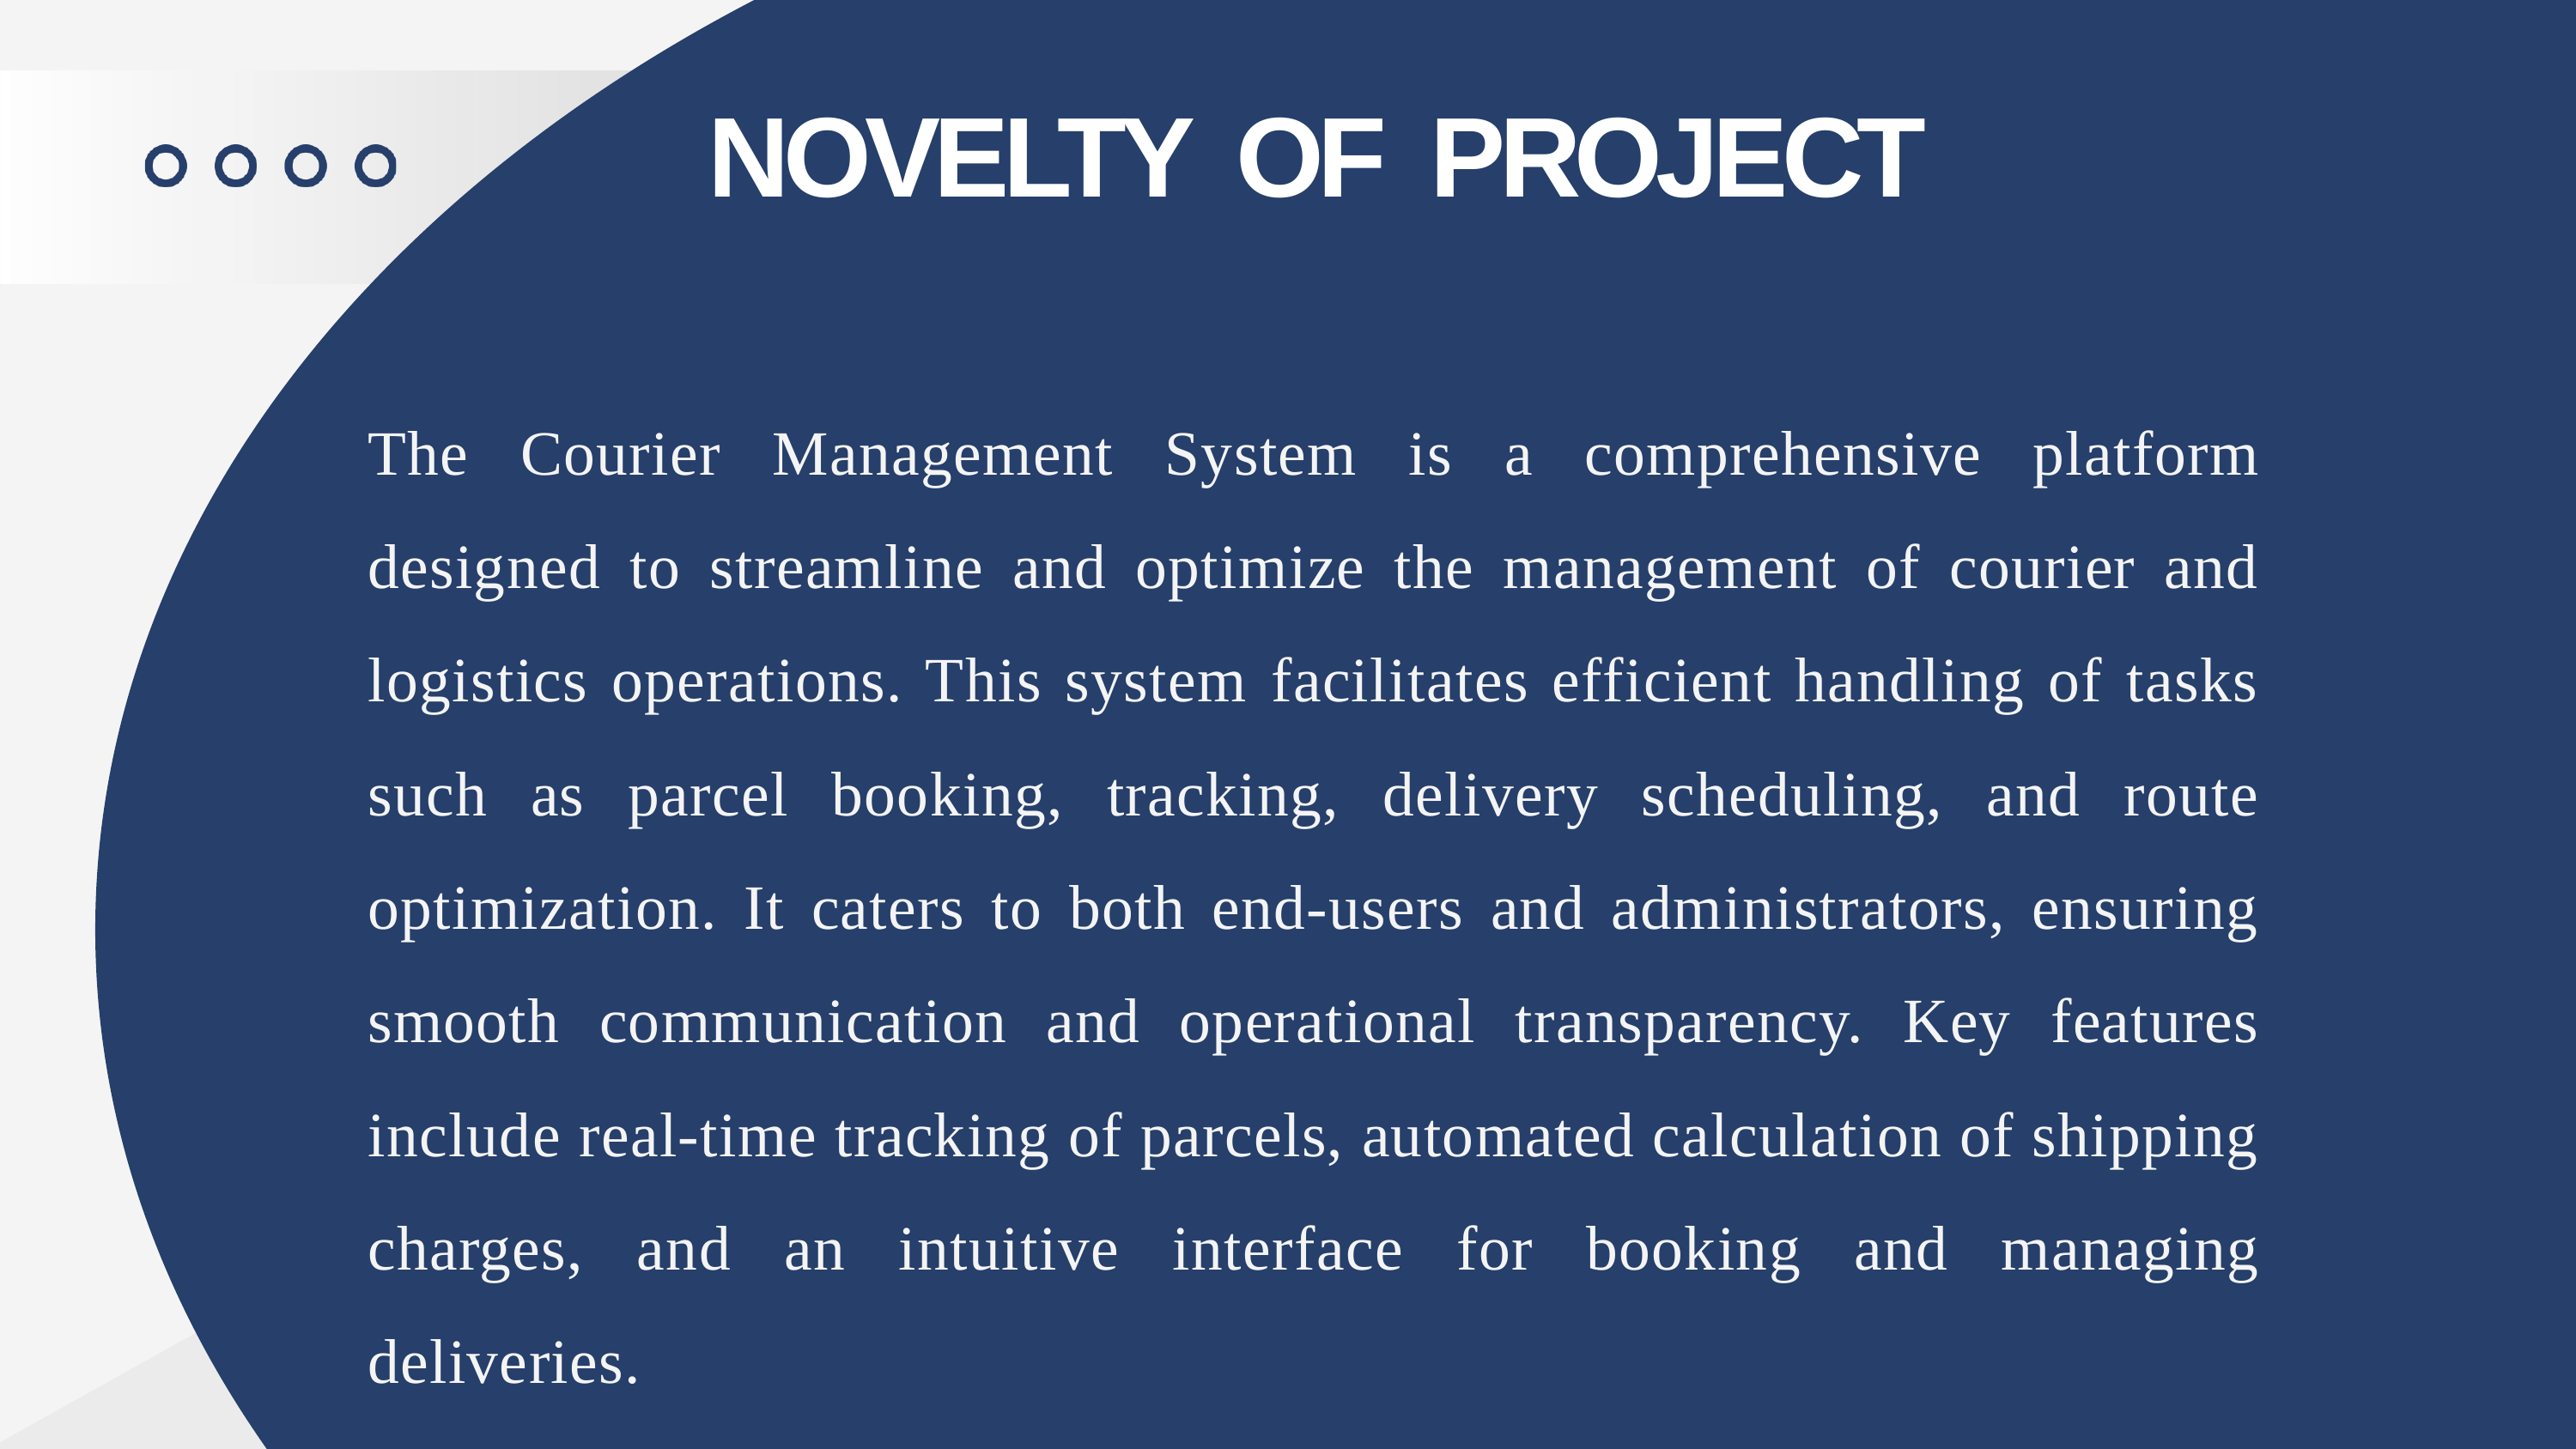

NOVELTY  OF  PROJECT

The Courier Management System is a comprehensive platform designed to streamline and optimize the management of courier and logistics operations. This system facilitates efficient handling of tasks such as parcel booking, tracking, delivery scheduling, and route optimization. It caters to both end-users and administrators, ensuring smooth communication and operational transparency. Key features include real-time tracking of parcels, automated calculation of shipping charges, and an intuitive interface for booking and managing deliveries.